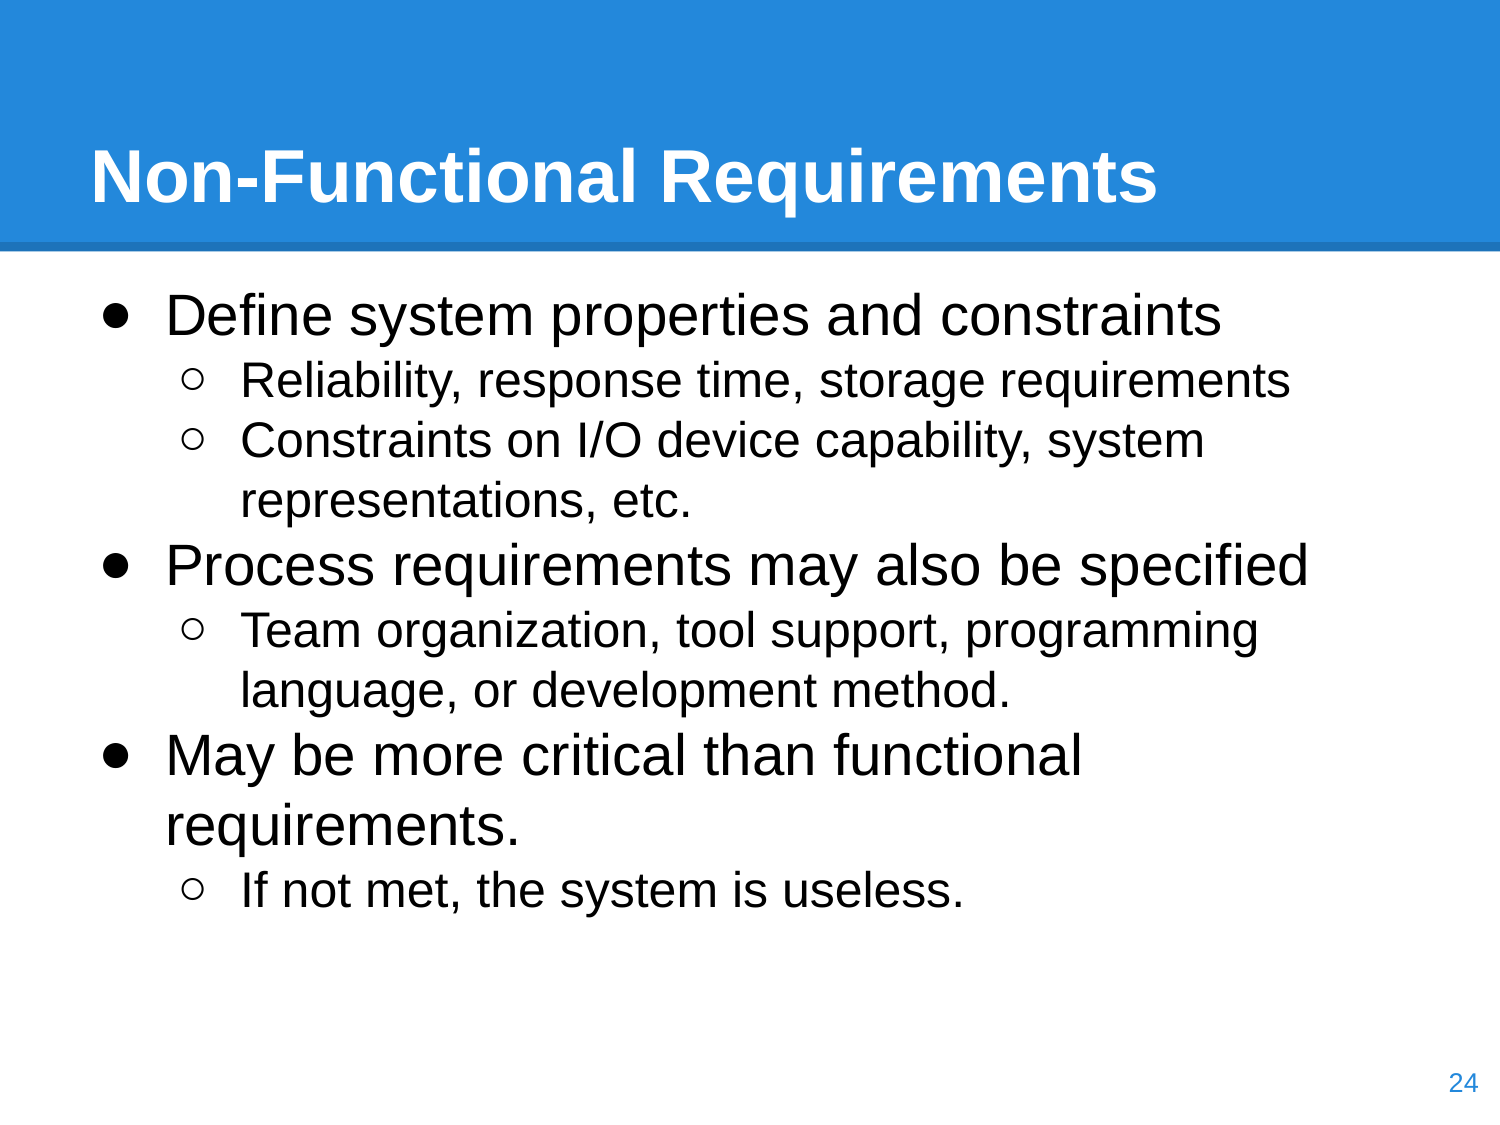

# Non-Functional Requirements
Define system properties and constraints
Reliability, response time, storage requirements
Constraints on I/O device capability, system representations, etc.
Process requirements may also be specified
Team organization, tool support, programming language, or development method.
May be more critical than functional requirements.
If not met, the system is useless.
24